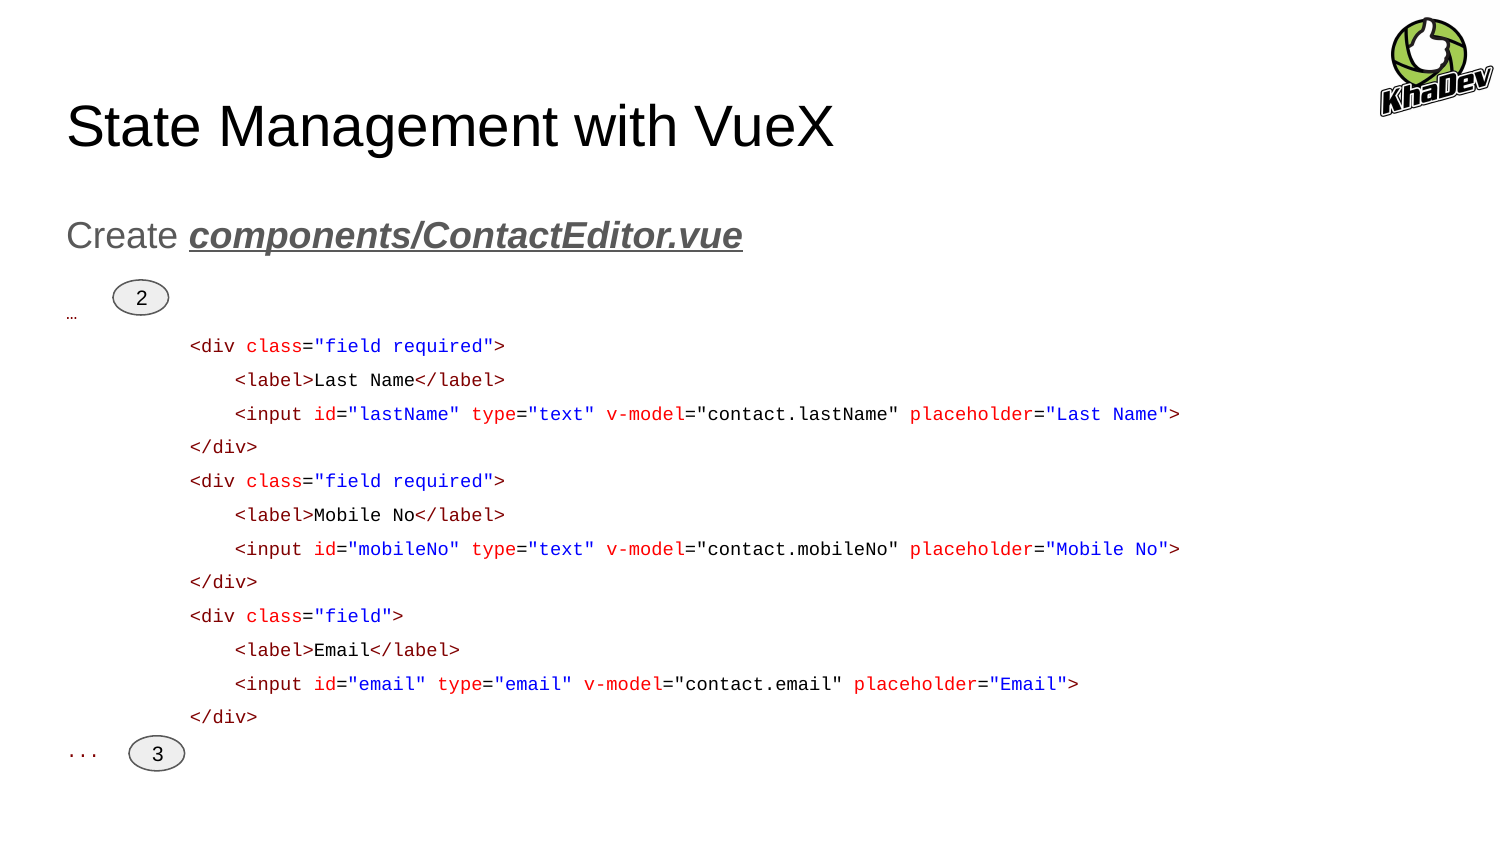

# State Management with VueX
Create components/ContactEditor.vue
…
           <div class="field required">
               <label>Last Name</label>
               <input id="lastName" type="text" v-model="contact.lastName" placeholder="Last Name">
           </div>
           <div class="field required">
               <label>Mobile No</label>
               <input id="mobileNo" type="text" v-model="contact.mobileNo" placeholder="Mobile No">
           </div>
           <div class="field">
               <label>Email</label>
               <input id="email" type="email" v-model="contact.email" placeholder="Email">
           </div>
...
2
3